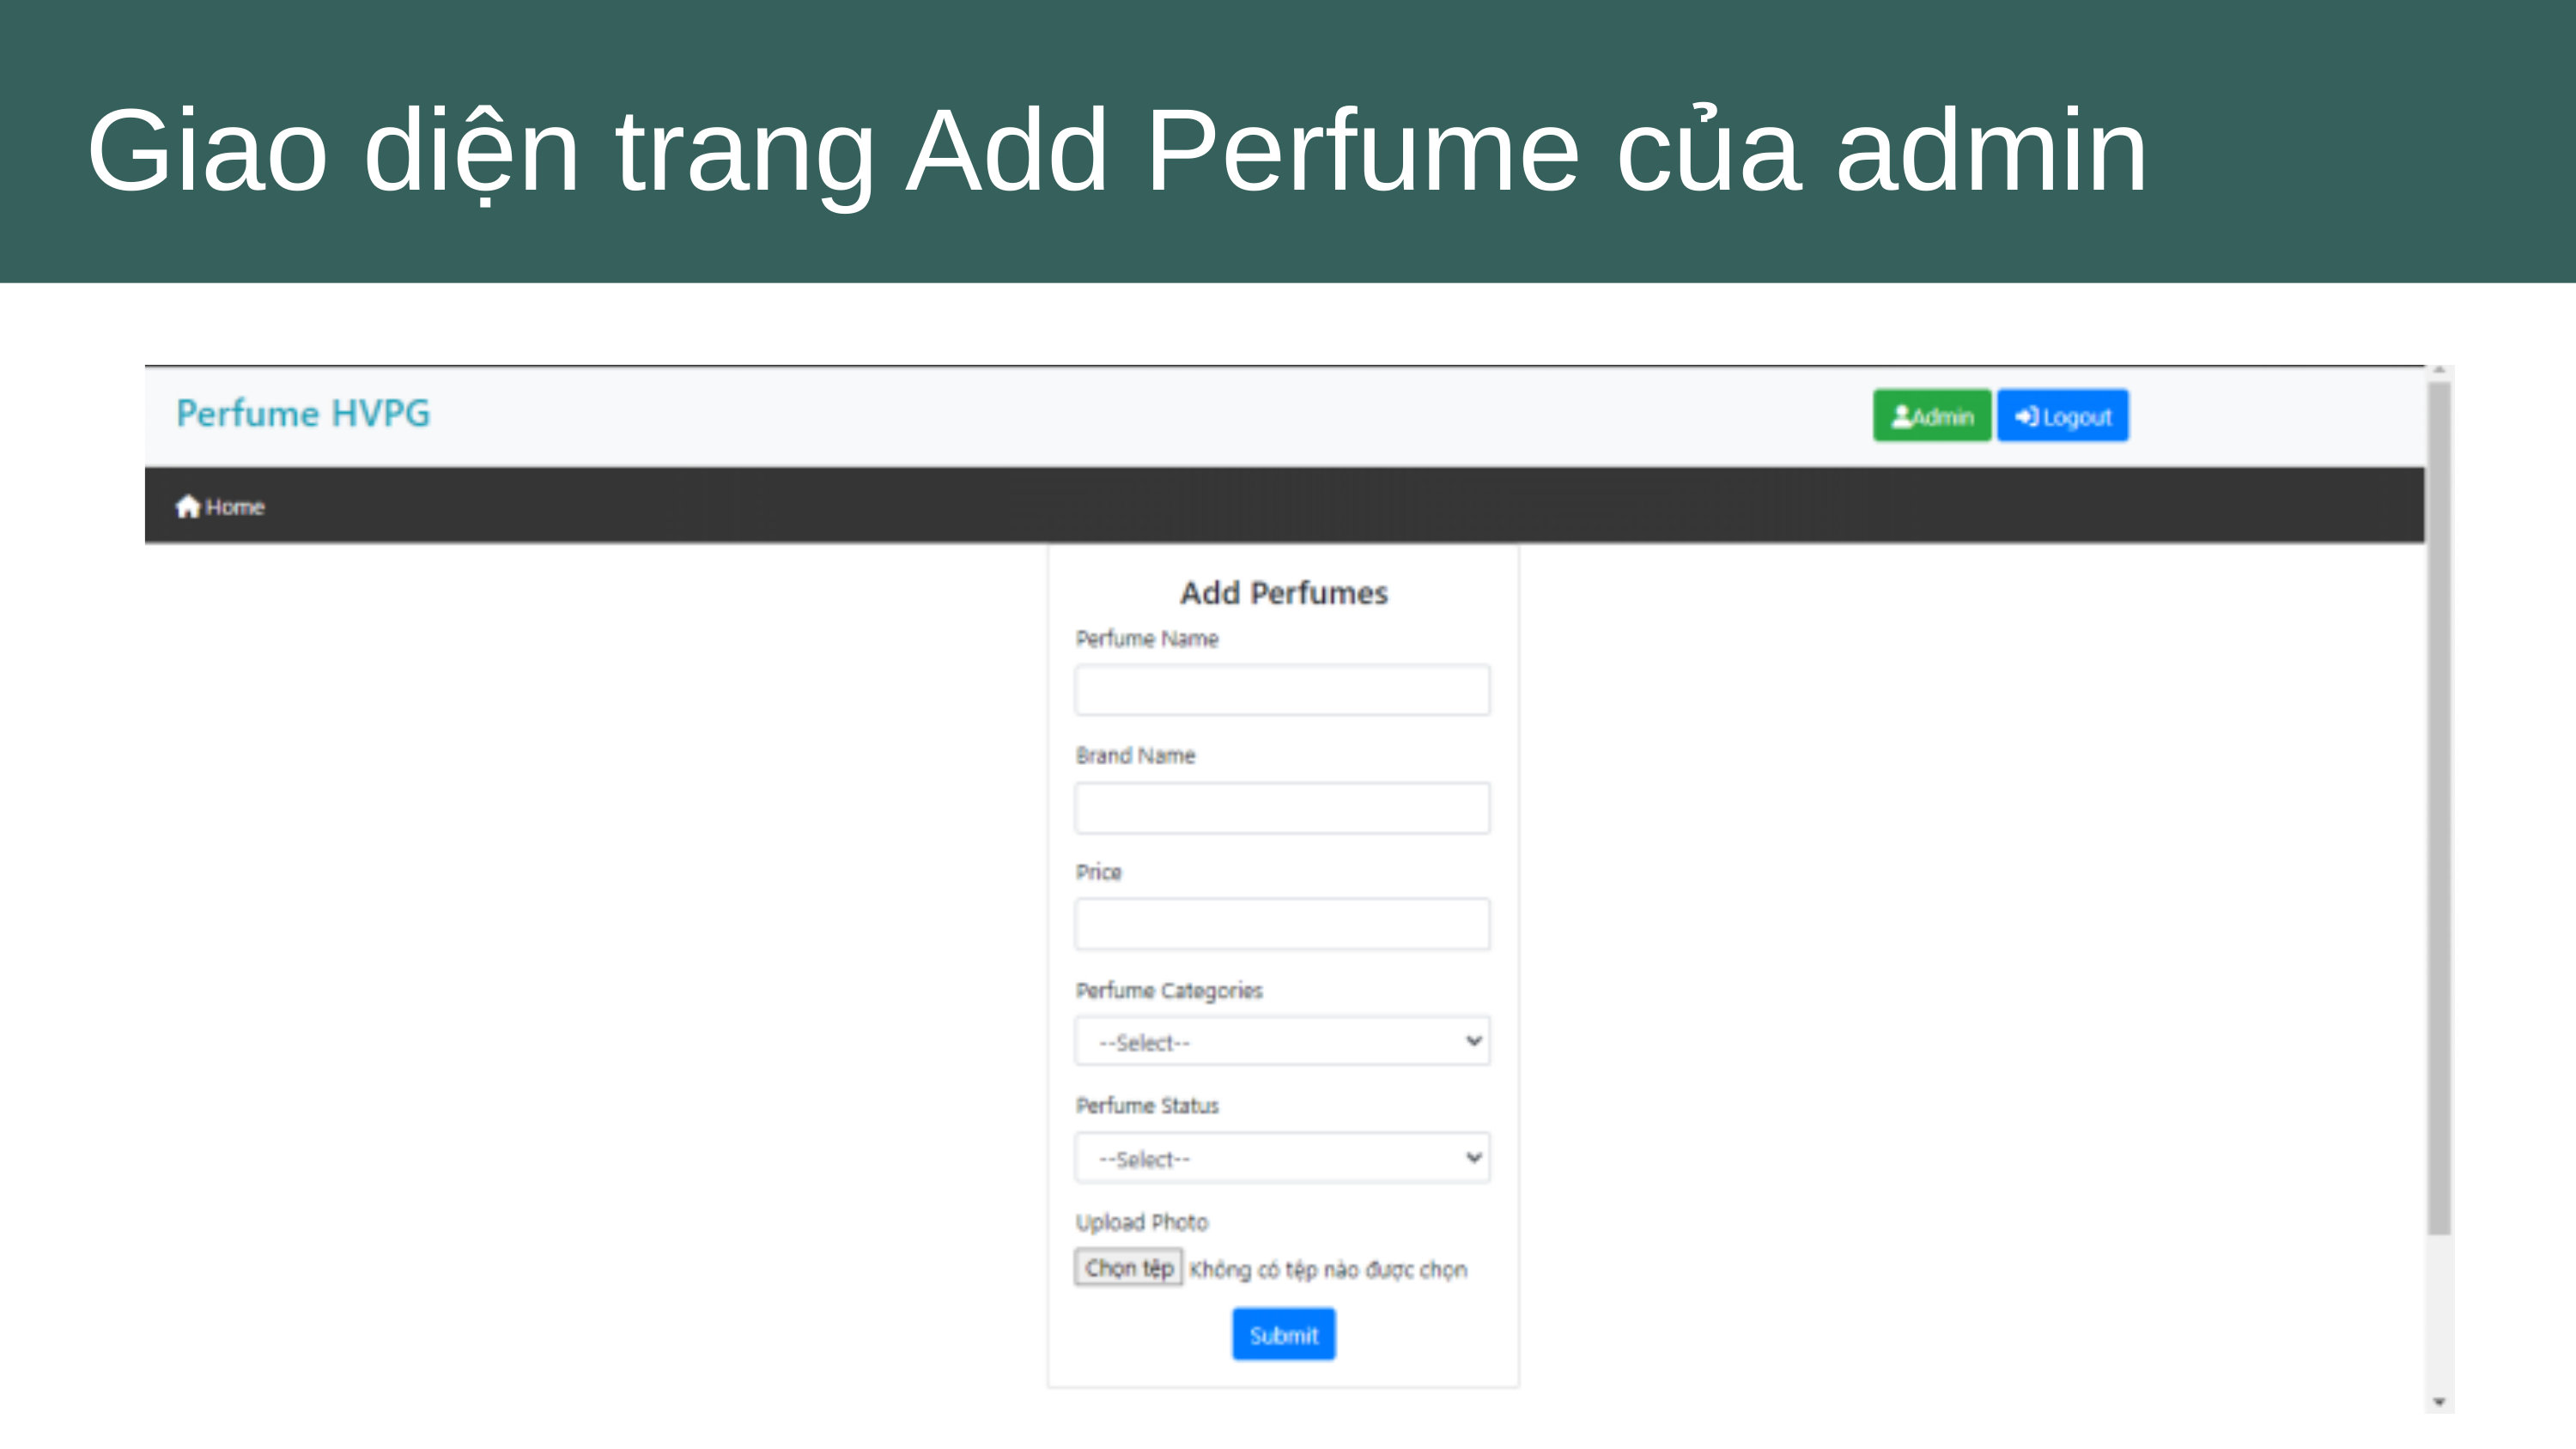

Giao diện trang Add Perfume của admin